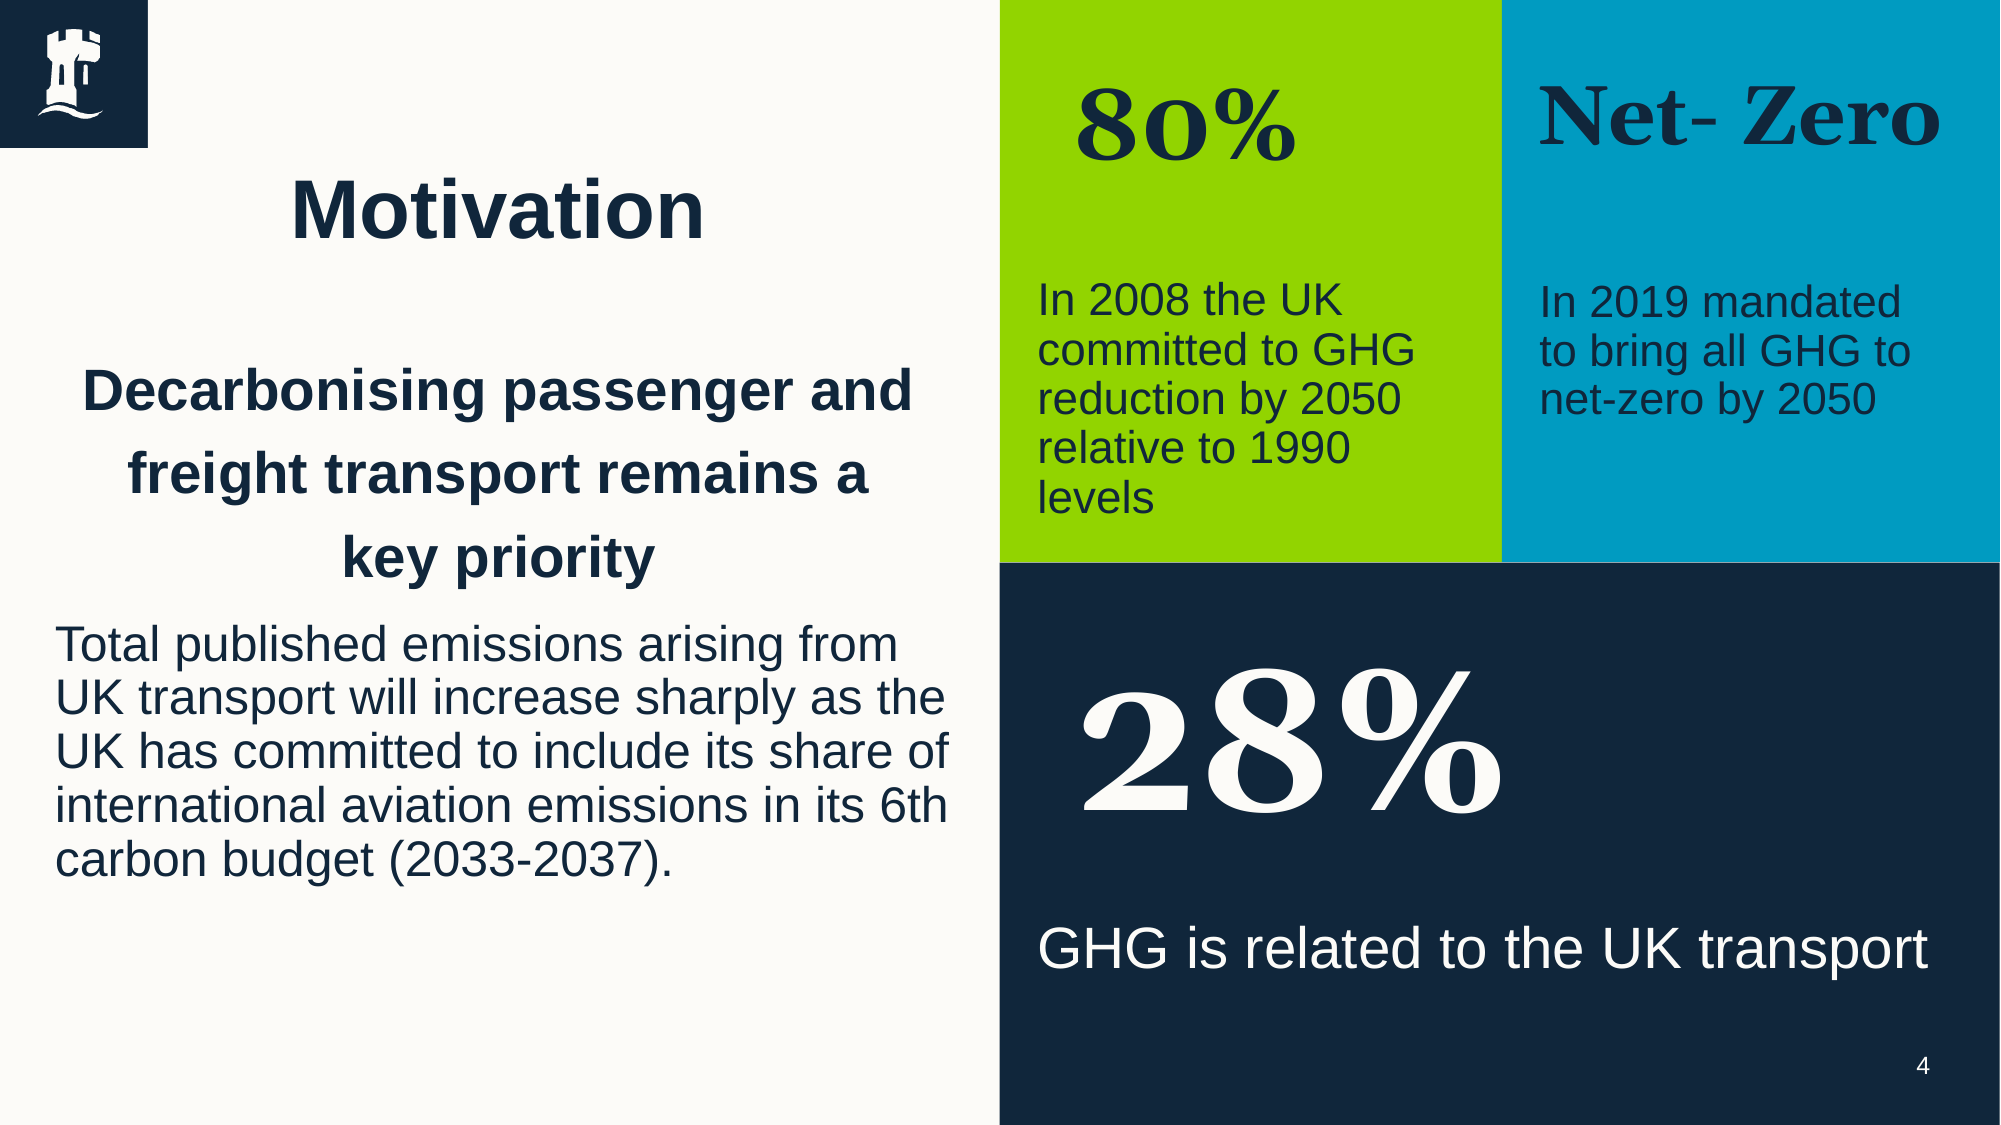

80%
Net- Zero
# Motivation Decarbonising passenger and freight transport remains a key priority
In 2008 the UK committed to GHG reduction by 2050 relative to 1990 levels

In 2019 mandated to bring all GHG to net-zero by 2050

Total published emissions arising from UK transport will increase sharply as the UK has committed to include its share of international aviation emissions in its 6th carbon budget (2033-2037).
28%
GHG is related to the UK transport
4